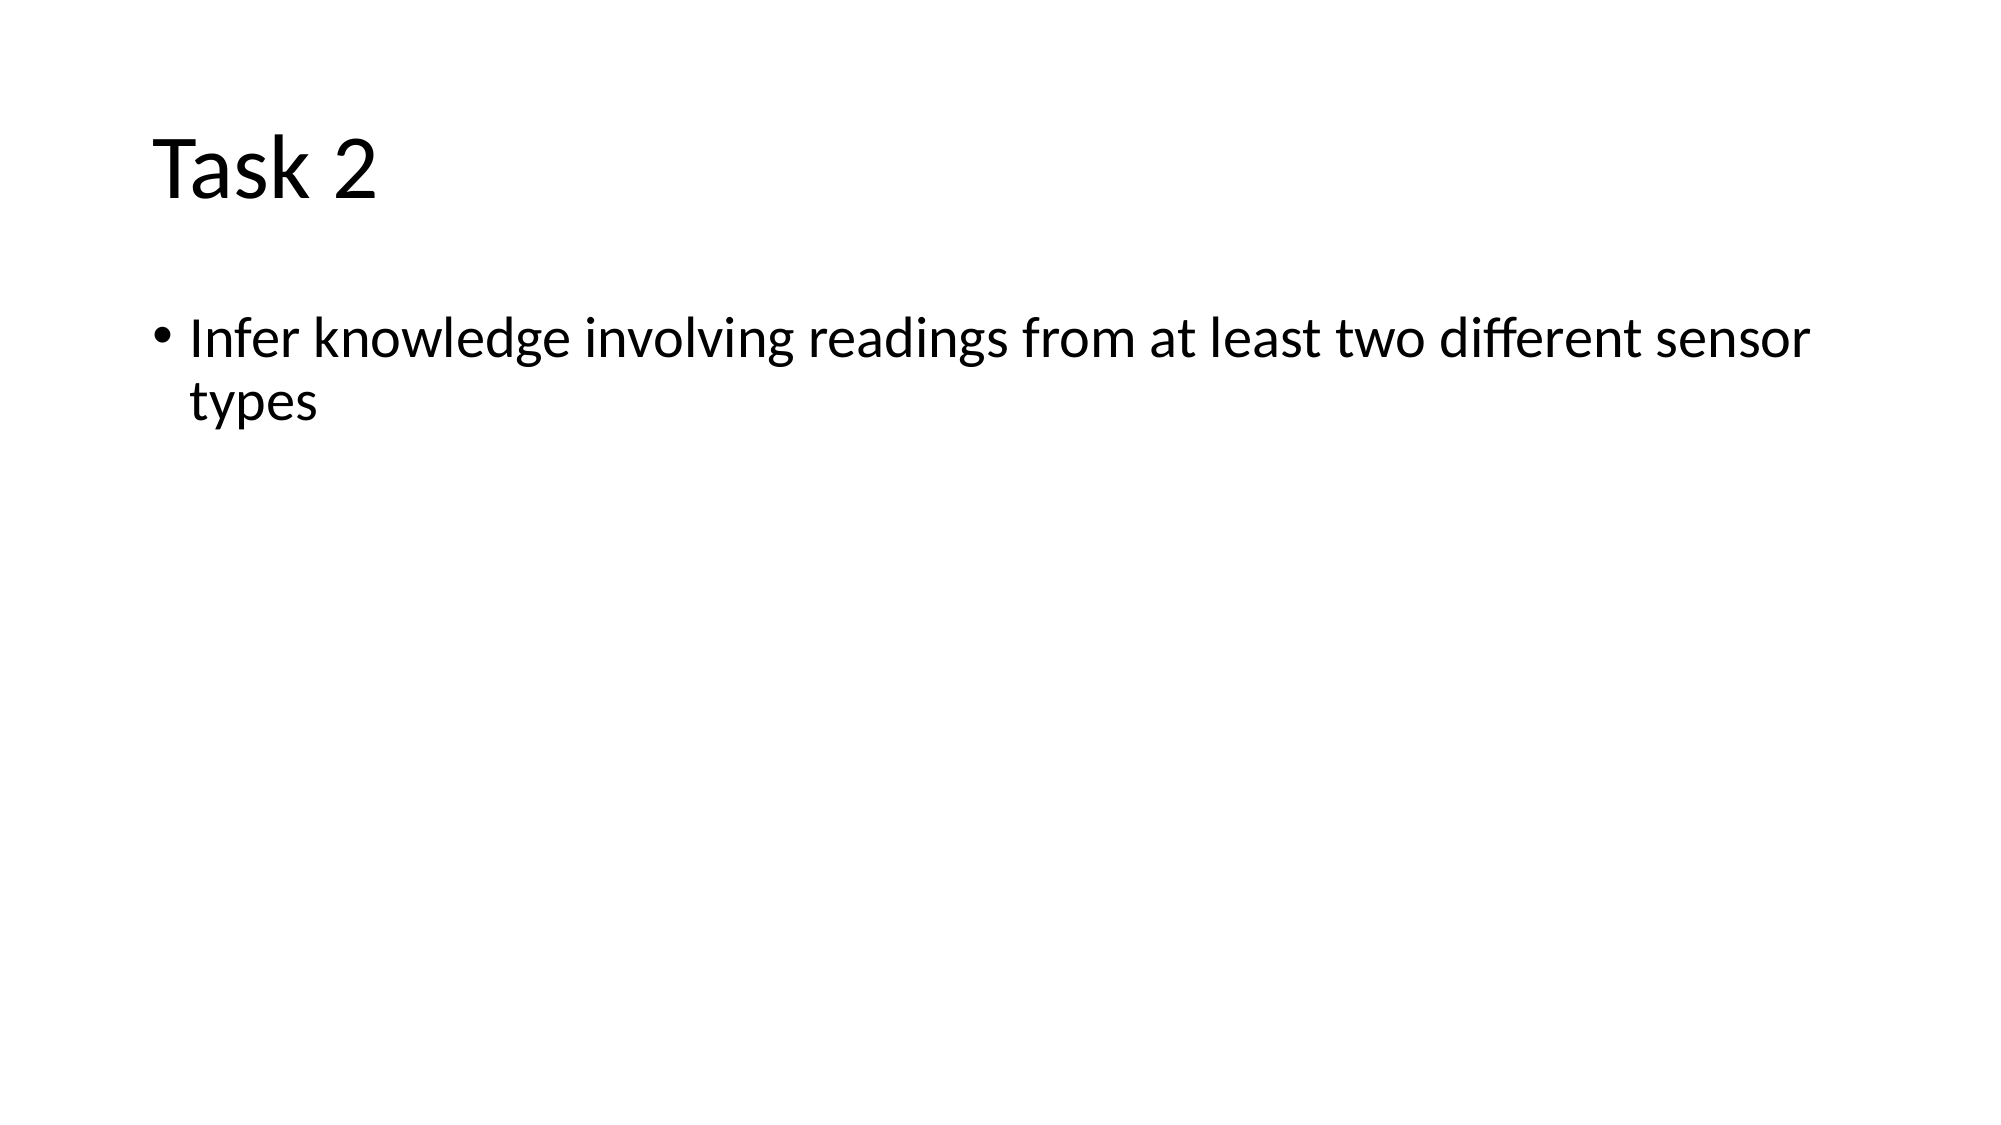

# Task 2
Infer knowledge involving readings from at least two different sensor types